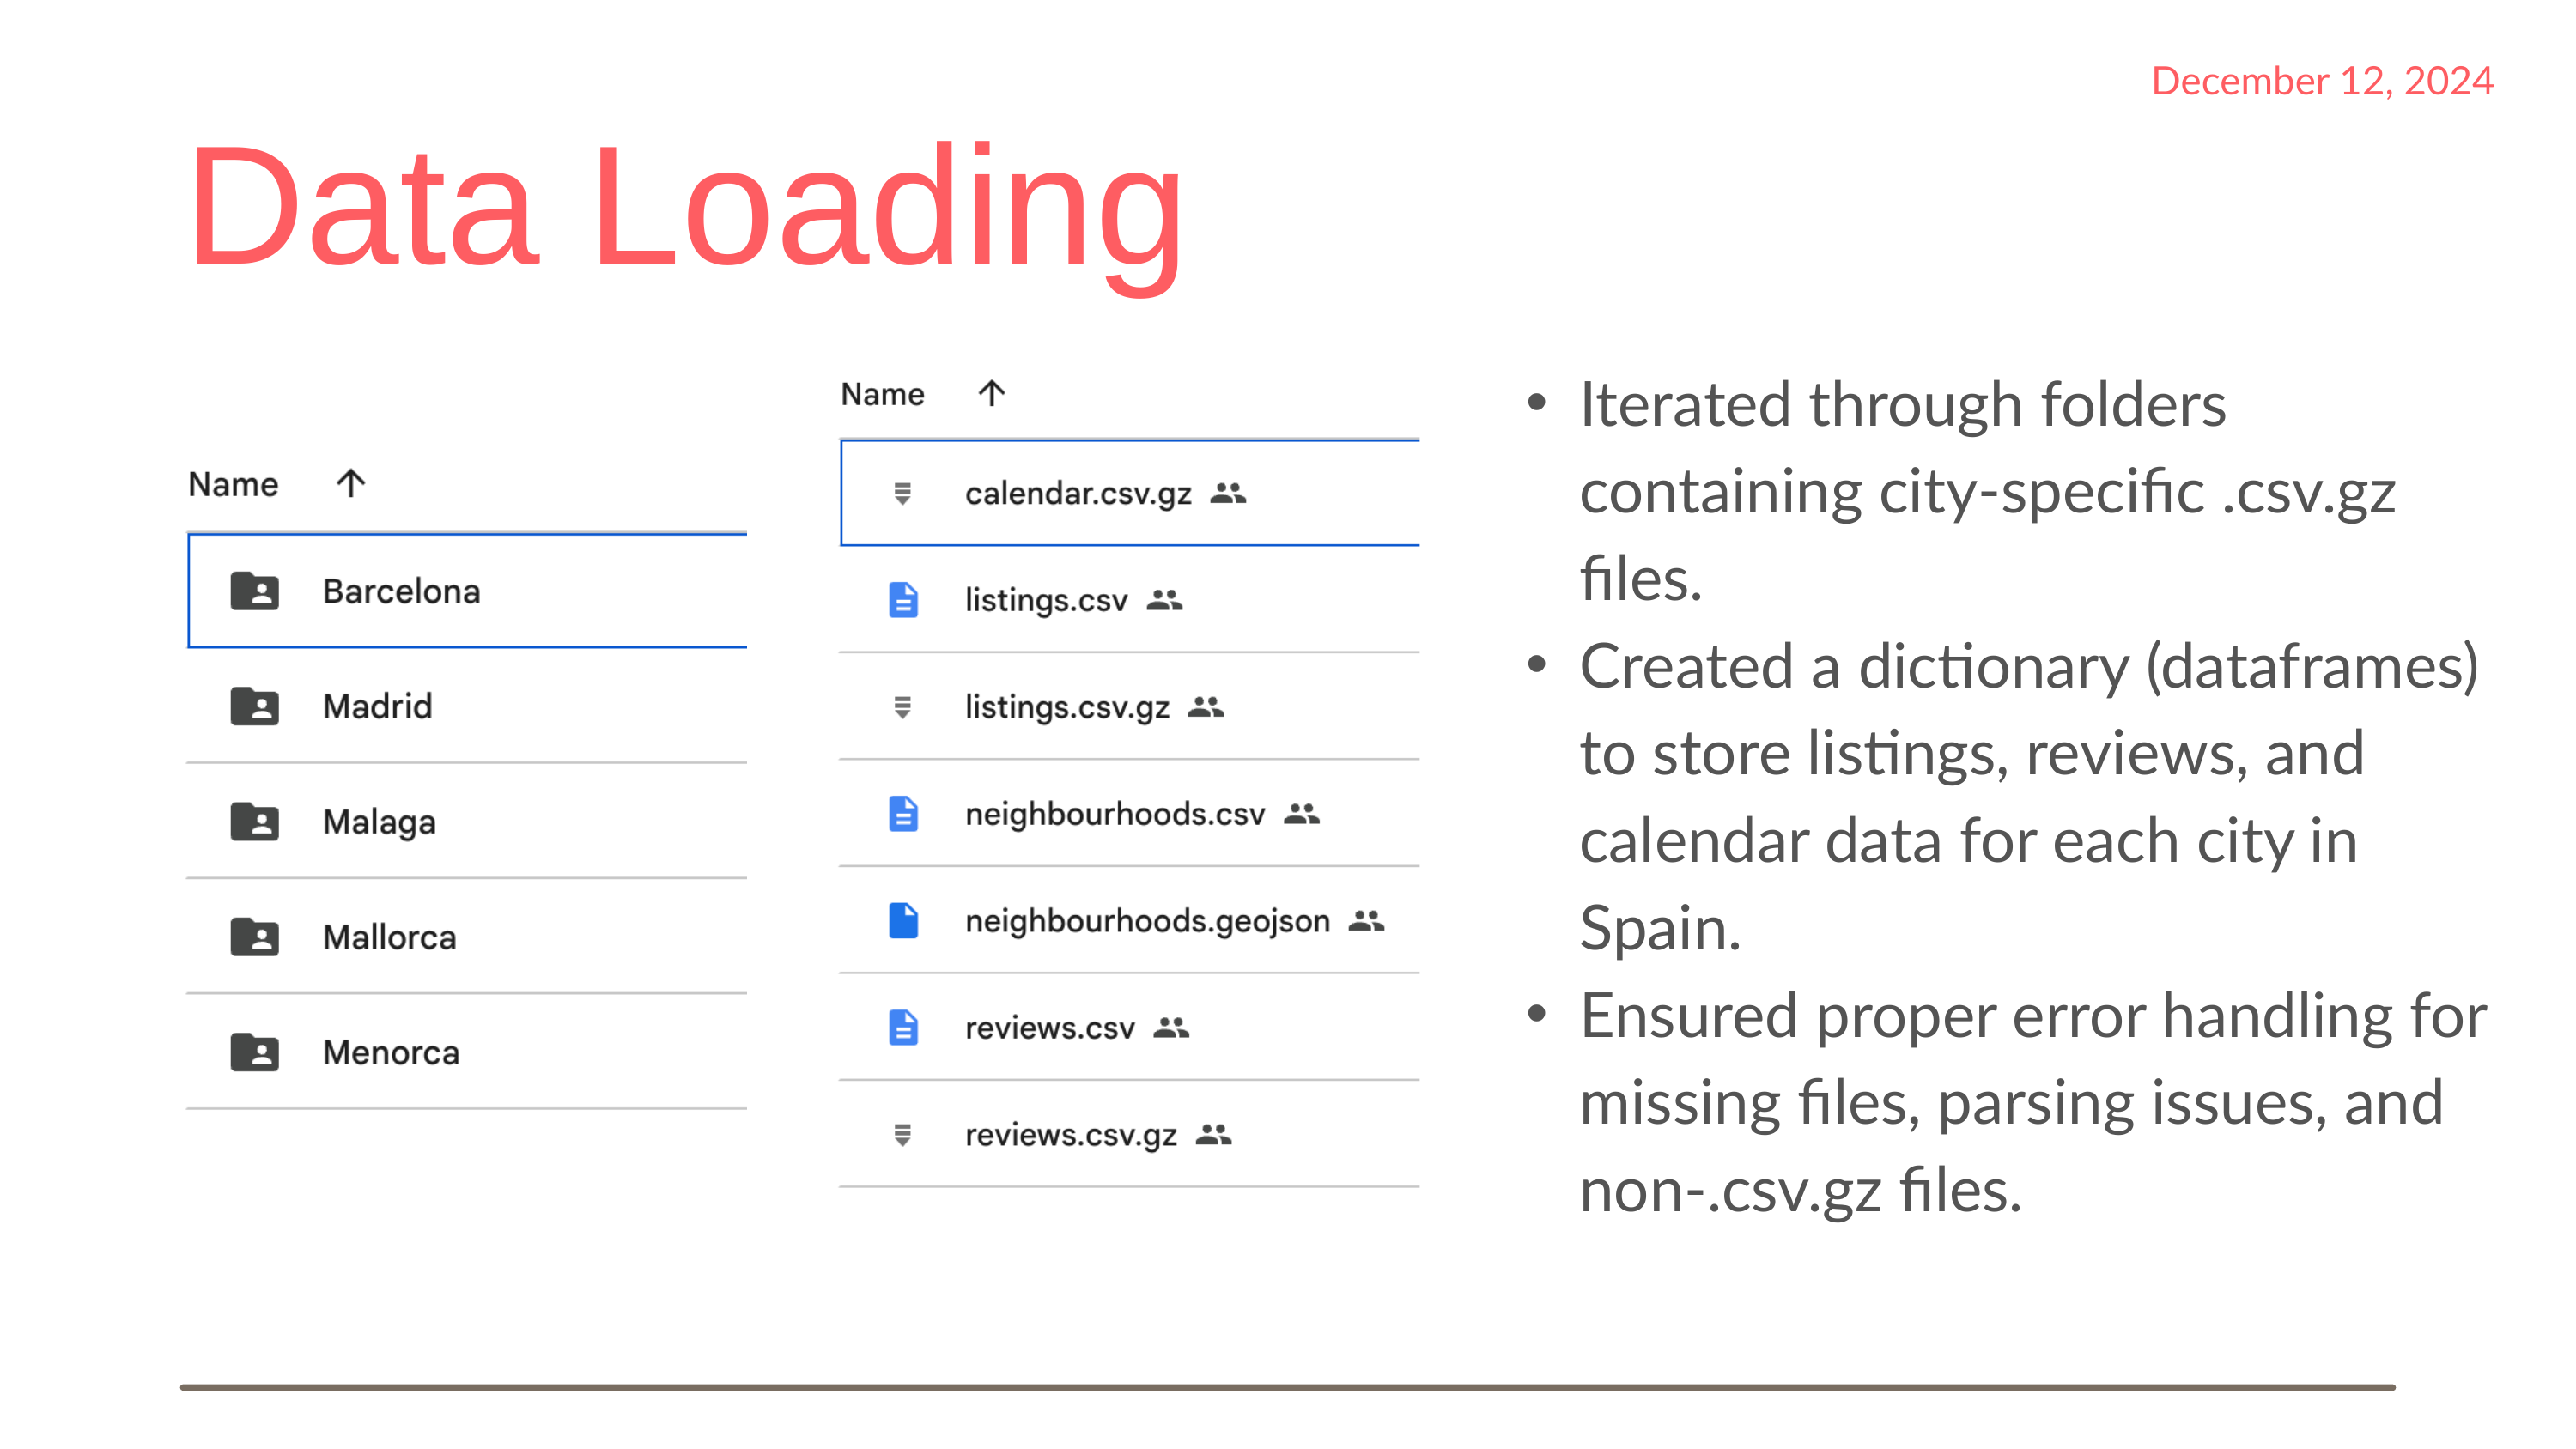

December 12, 2024
Data Loading

Iterated through folders containing city-specific .csv.gz files.
Created a dictionary (dataframes) to store listings, reviews, and calendar data for each city in Spain.
Ensured proper error handling for missing files, parsing issues, and non-.csv.gz files.